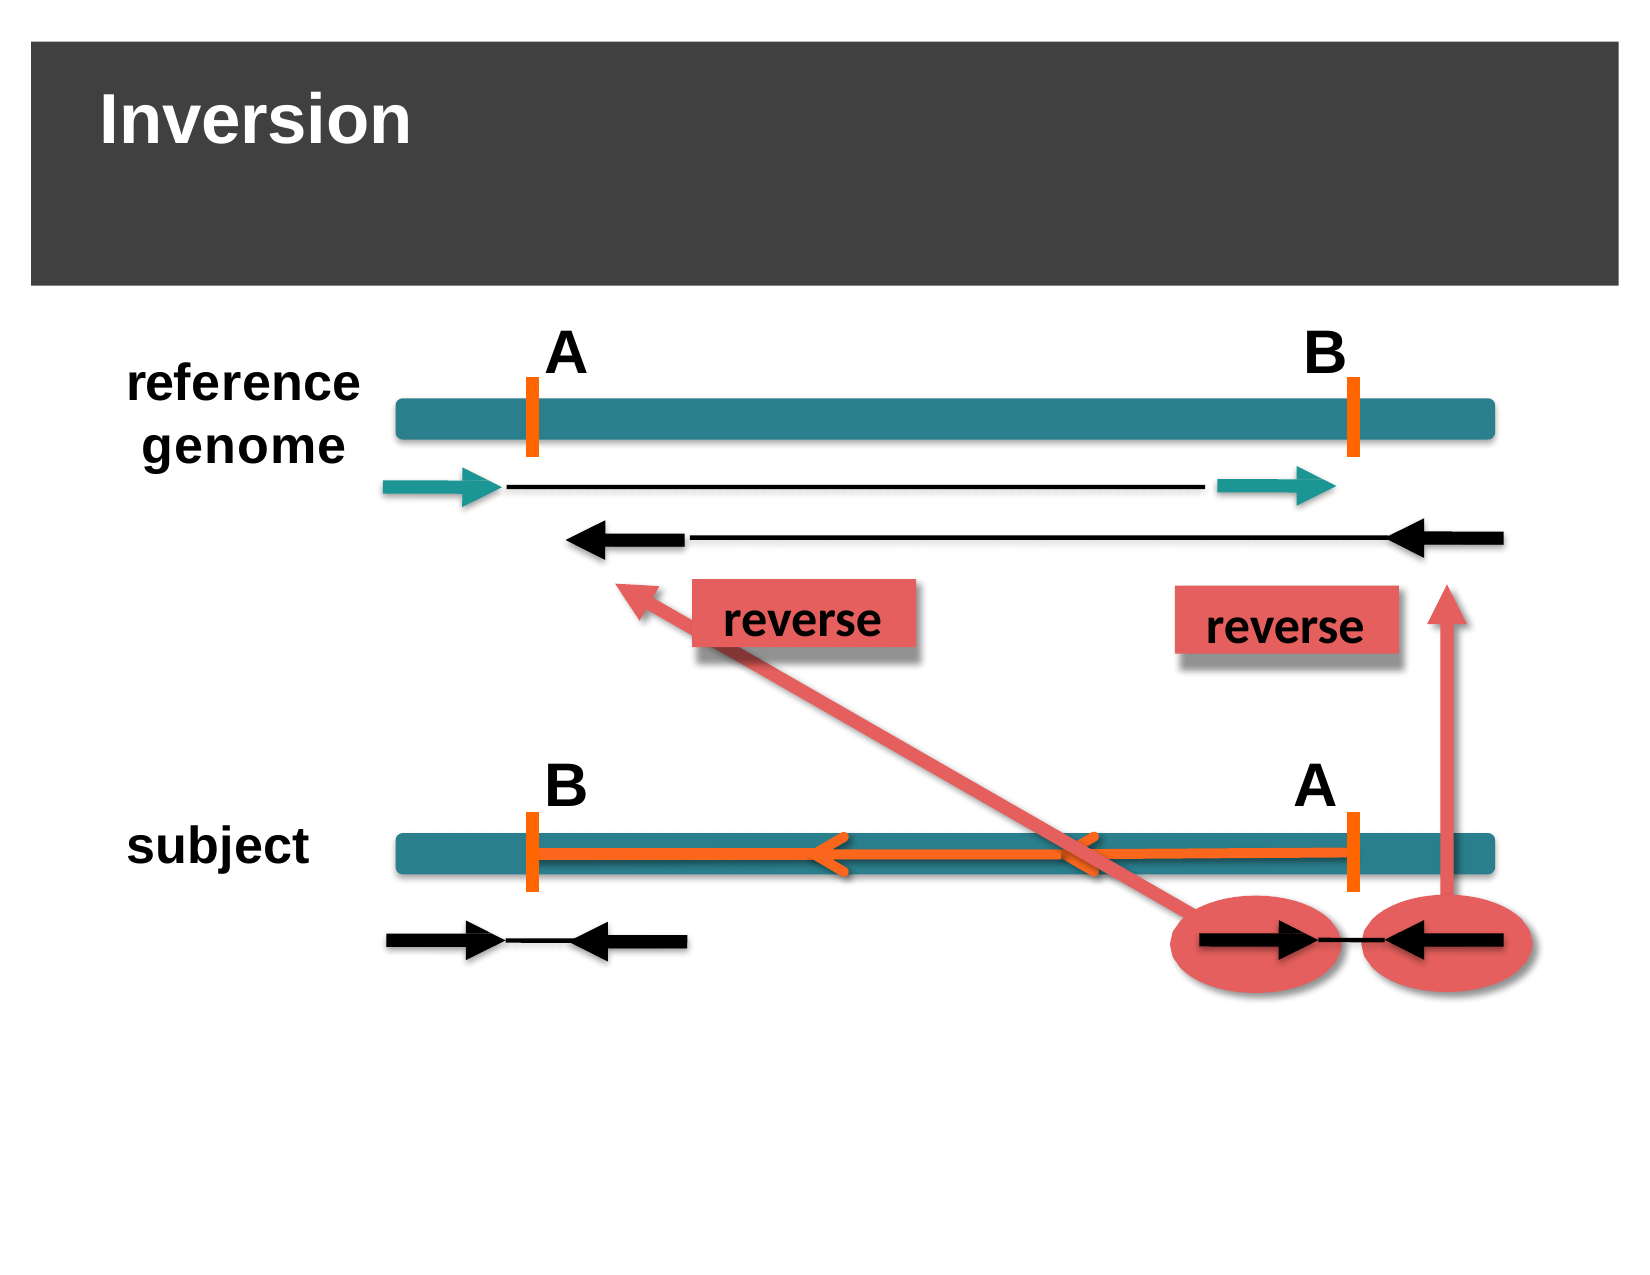

# Inversion
A
B
reference  genome

reverse

reverse
B
A

subject